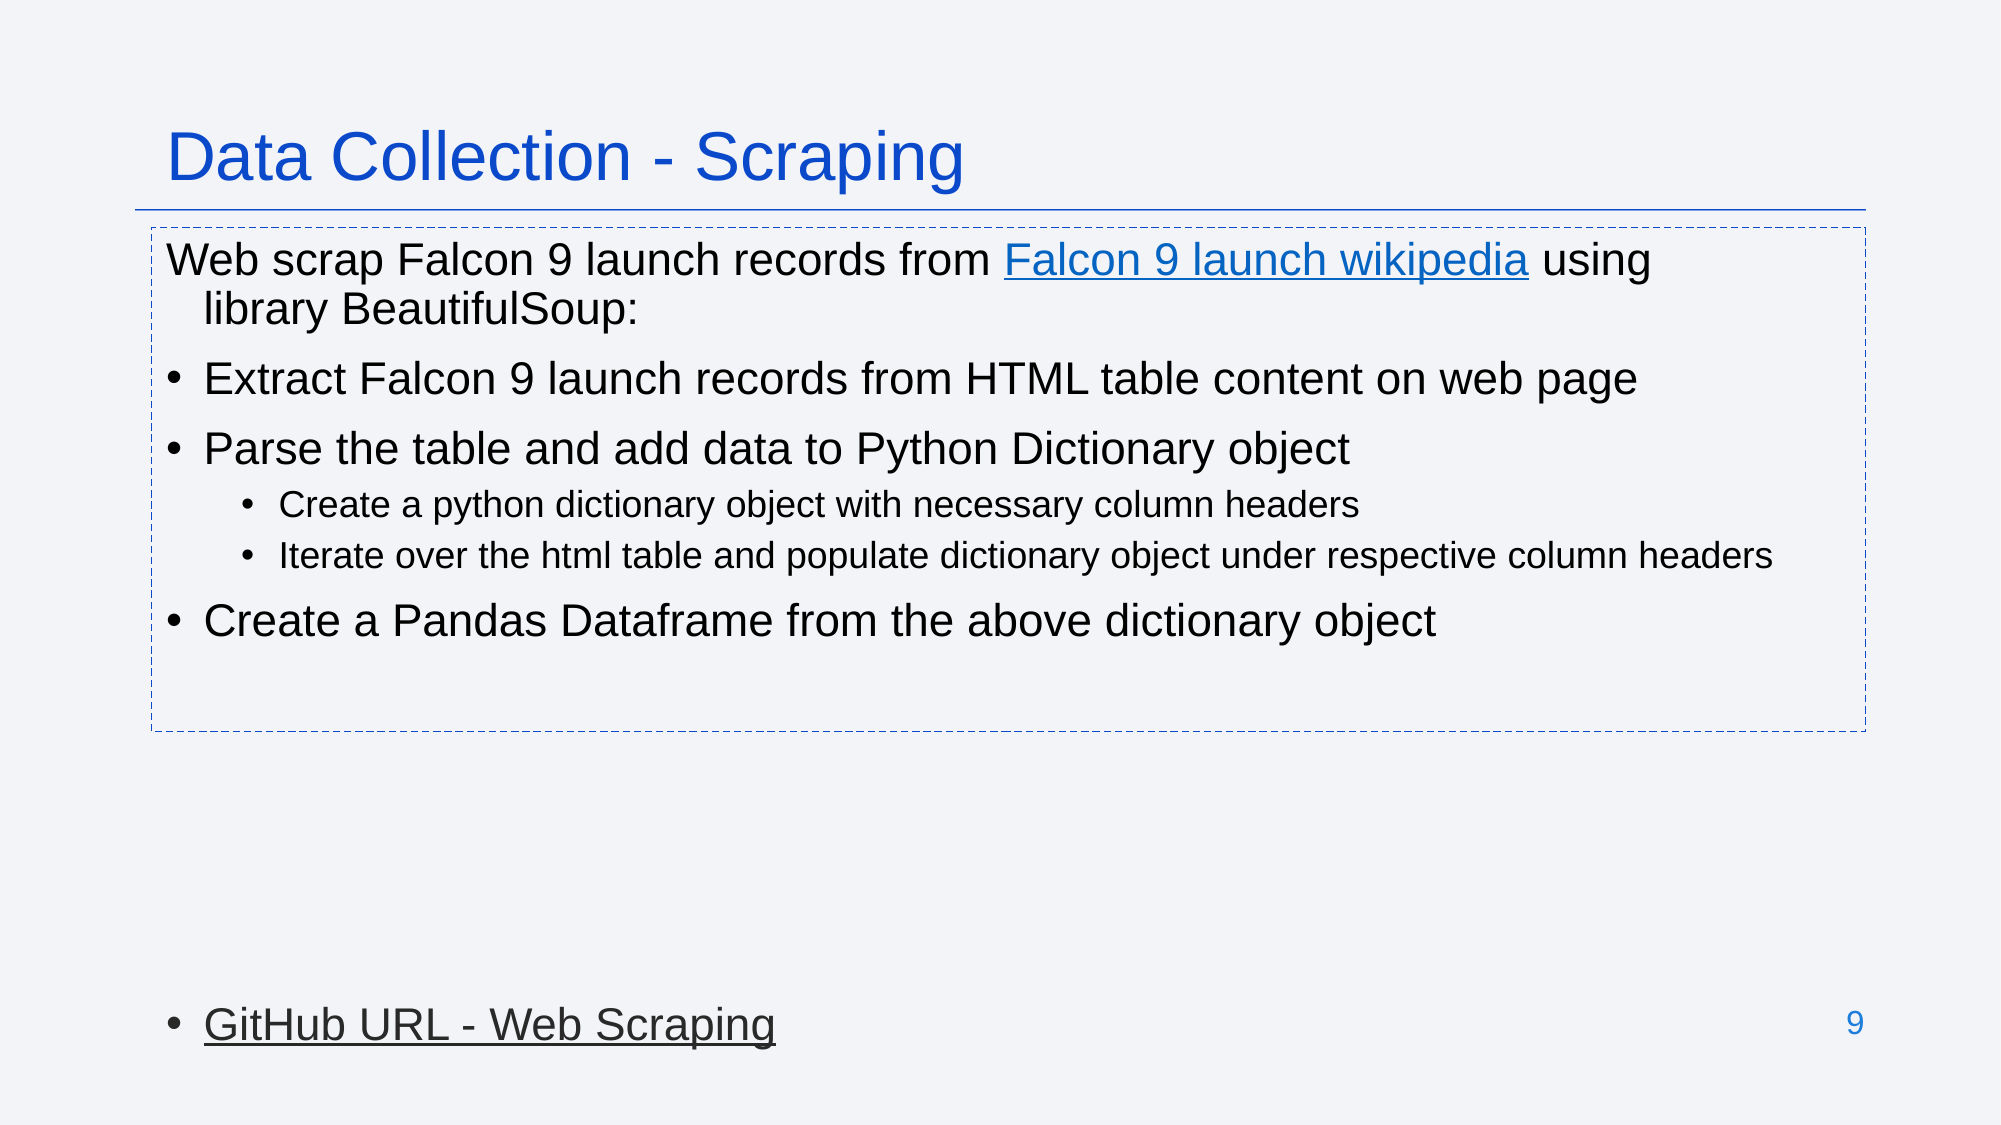

Data Collection - Scraping
Web scrap Falcon 9 launch records from Falcon 9 launch wikipedia using library BeautifulSoup:
Extract Falcon 9 launch records from HTML table content on web page
Parse the table and add data to Python Dictionary object
Create a python dictionary object with necessary column headers
Iterate over the html table and populate dictionary object under respective column headers
Create a Pandas Dataframe from the above dictionary object

GitHub URL - Web Scraping
9